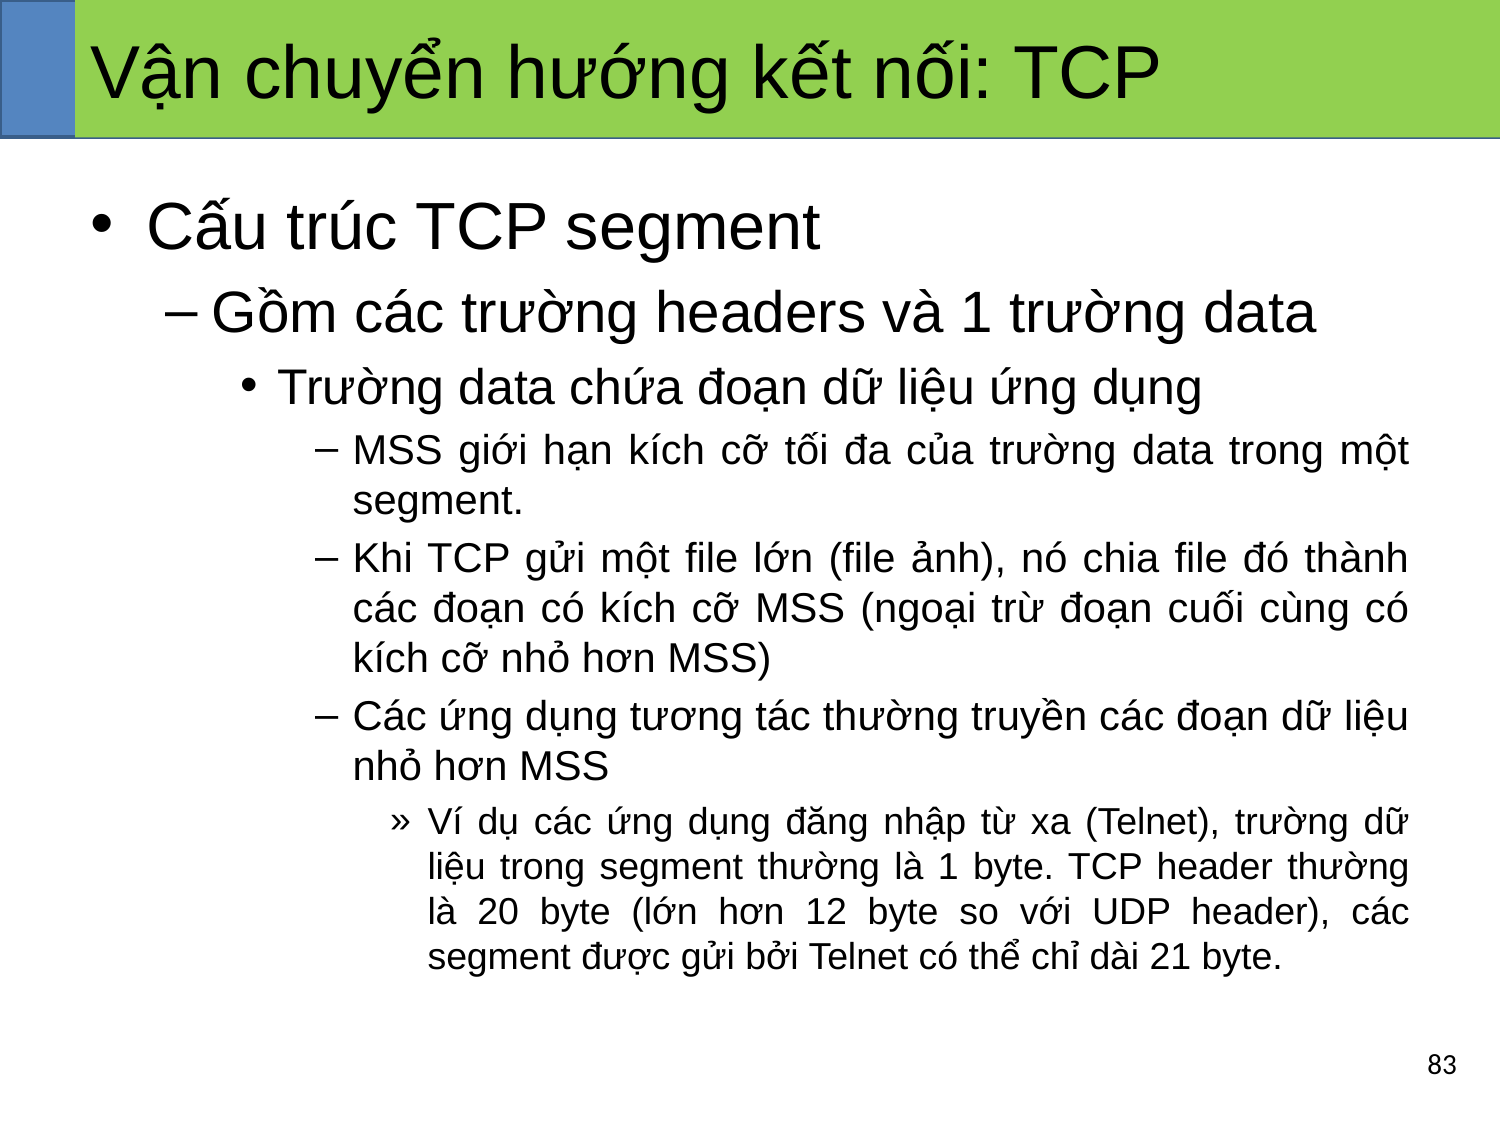

# Vận chuyển hướng kết nối: TCP
Cấu trúc TCP segment
Gồm các trường headers và 1 trường data
Trường data chứa đoạn dữ liệu ứng dụng
MSS giới hạn kích cỡ tối đa của trường data trong một segment.
Khi TCP gửi một file lớn (file ảnh), nó chia file đó thành các đoạn có kích cỡ MSS (ngoại trừ đoạn cuối cùng có kích cỡ nhỏ hơn MSS)
Các ứng dụng tương tác thường truyền các đoạn dữ liệu nhỏ hơn MSS
Ví dụ các ứng dụng đăng nhập từ xa (Telnet), trường dữ liệu trong segment thường là 1 byte. TCP header thường là 20 byte (lớn hơn 12 byte so với UDP header), các segment được gửi bởi Telnet có thể chỉ dài 21 byte.
83